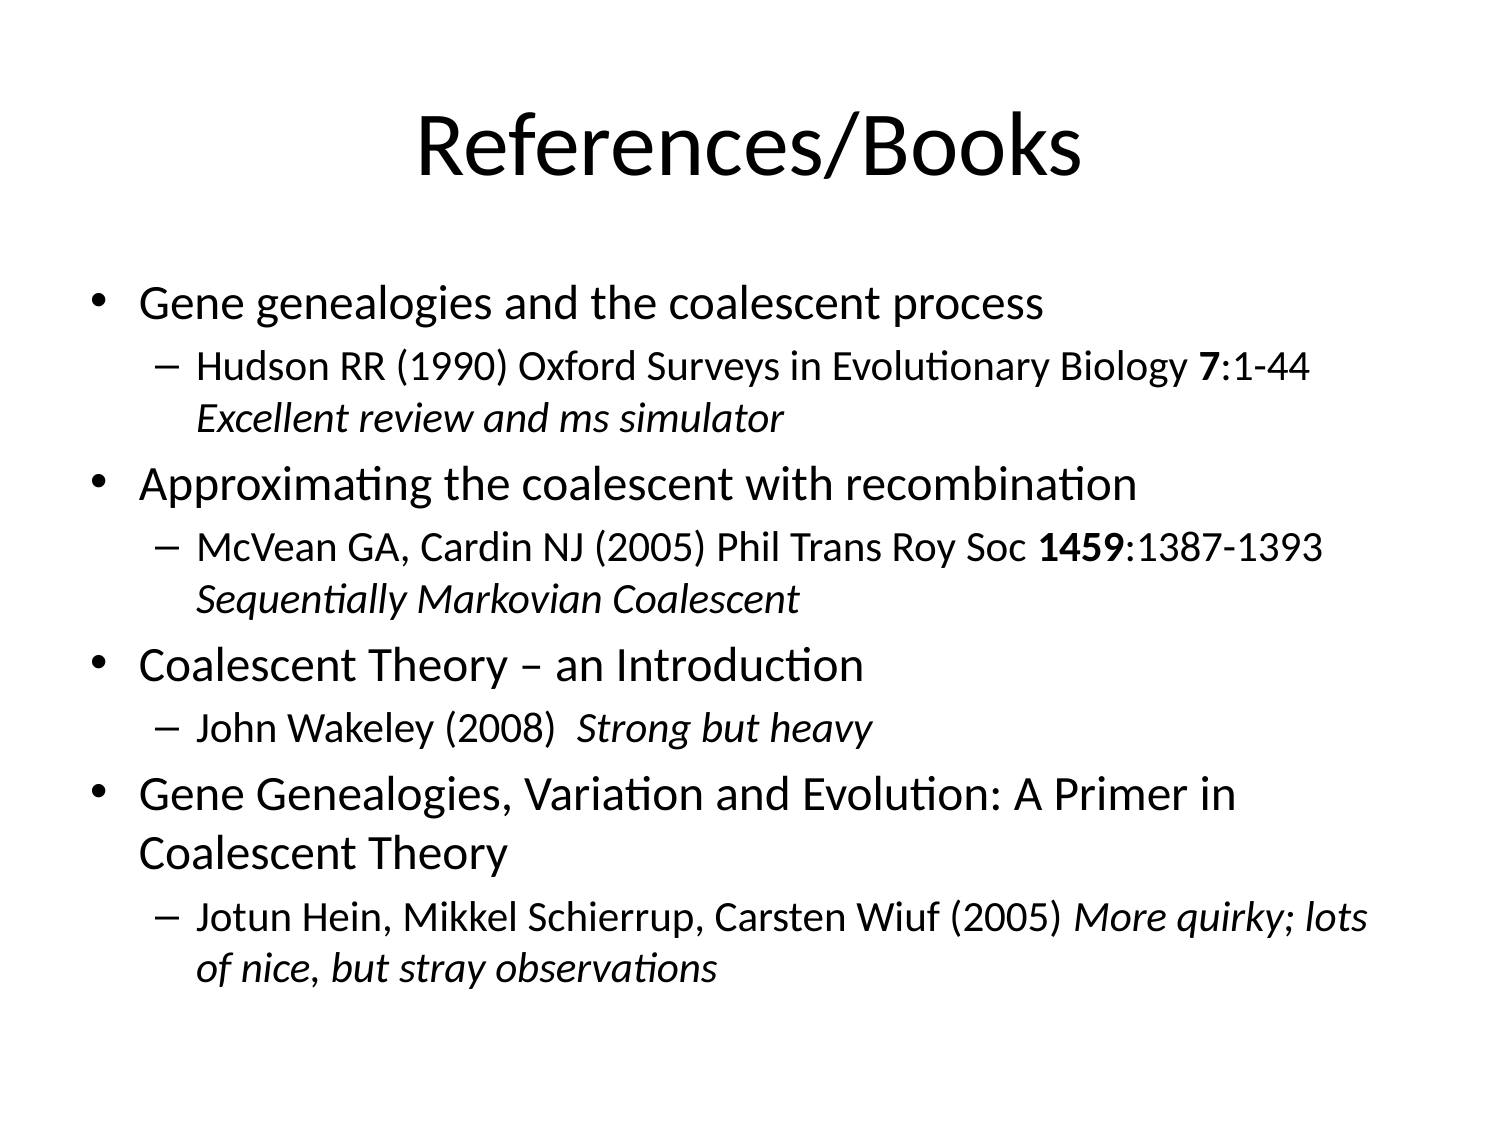

# References/Books
Gene genealogies and the coalescent process
Hudson RR (1990) Oxford Surveys in Evolutionary Biology 7:1-44 Excellent review and ms simulator
Approximating the coalescent with recombination
McVean GA, Cardin NJ (2005) Phil Trans Roy Soc 1459:1387-1393  Sequentially Markovian Coalescent
Coalescent Theory – an Introduction
John Wakeley (2008)  Strong but heavy
Gene Genealogies, Variation and Evolution: A Primer in Coalescent Theory
Jotun Hein, Mikkel Schierrup, Carsten Wiuf (2005) More quirky; lots of nice, but stray observations